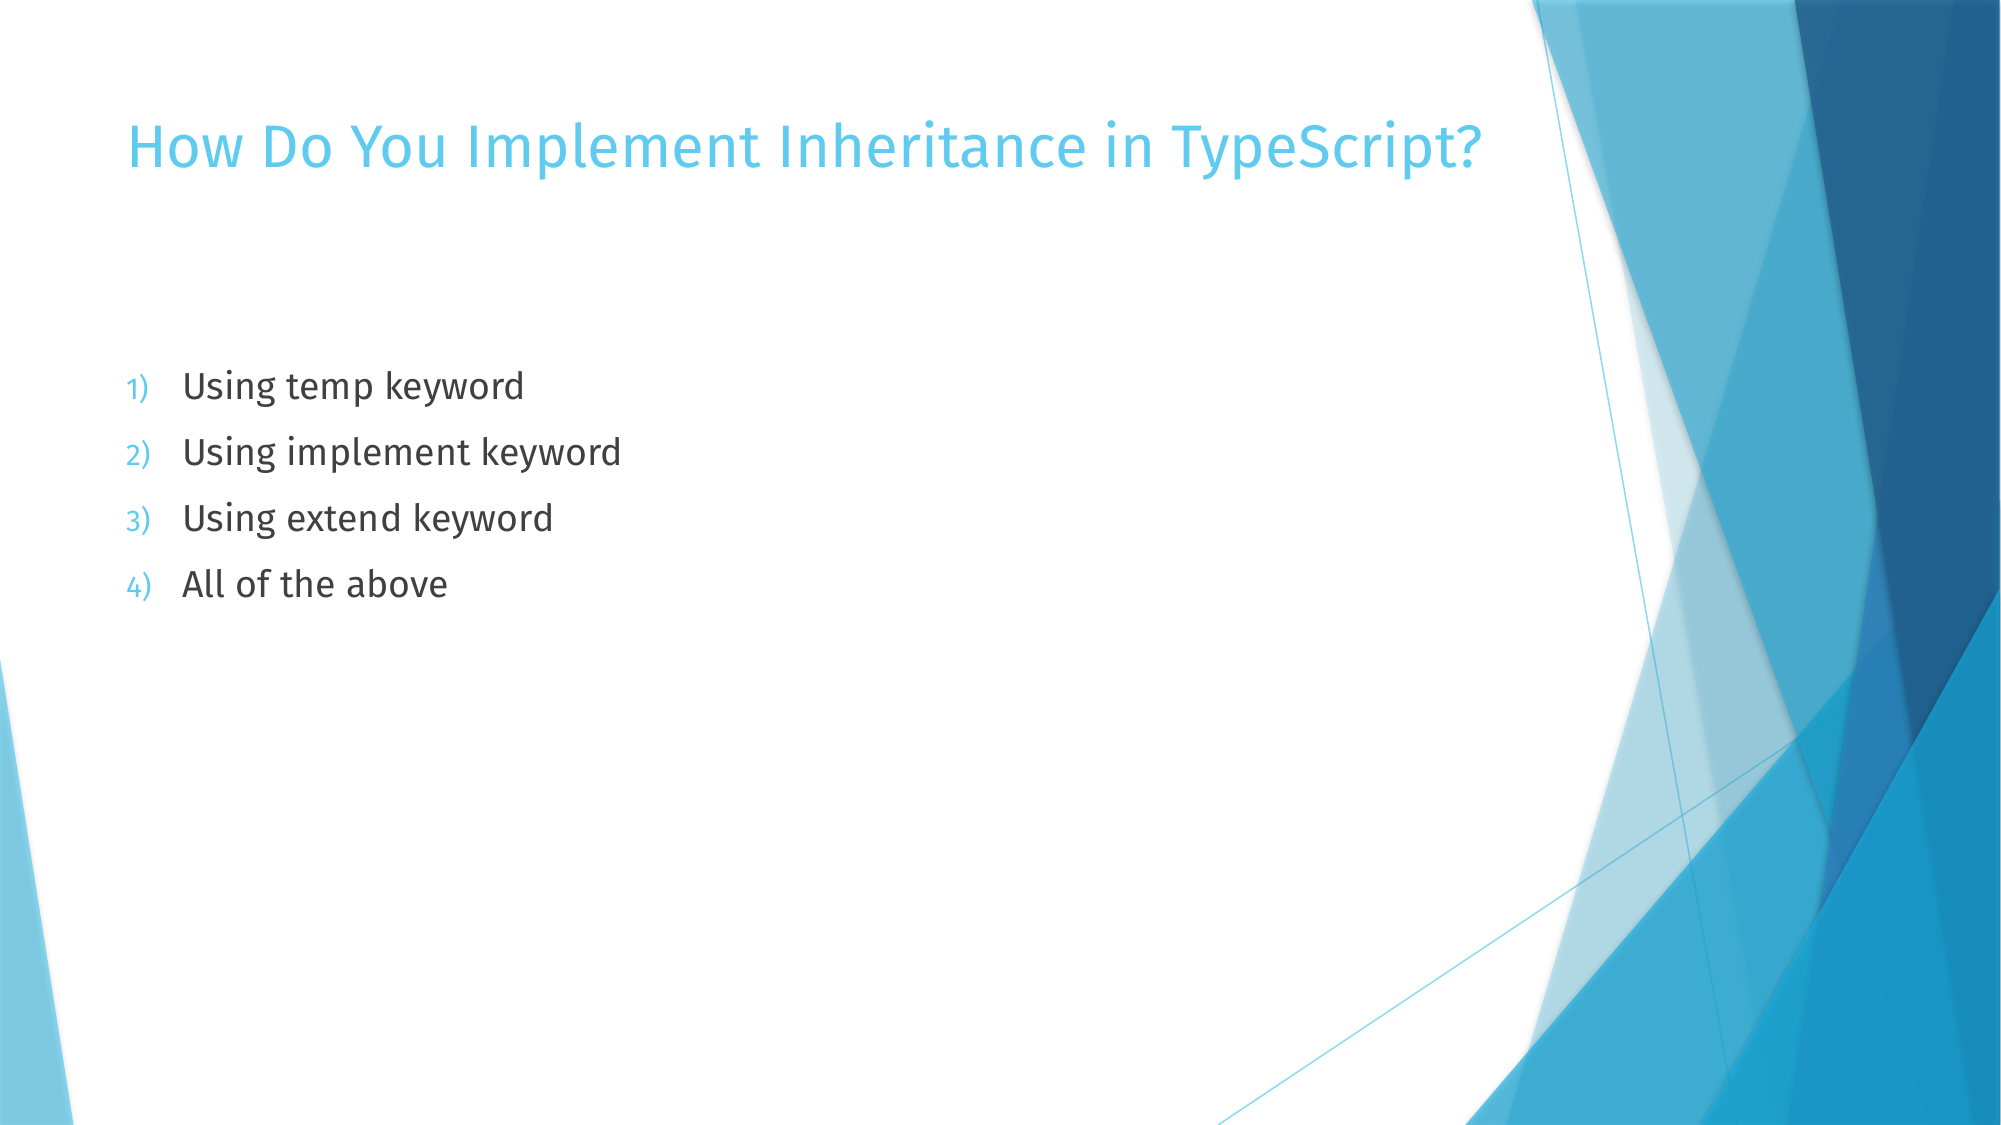

# How Do You Implement Inheritance in TypeScript?
Using temp keyword
Using implement keyword
Using extend keyword
All of the above